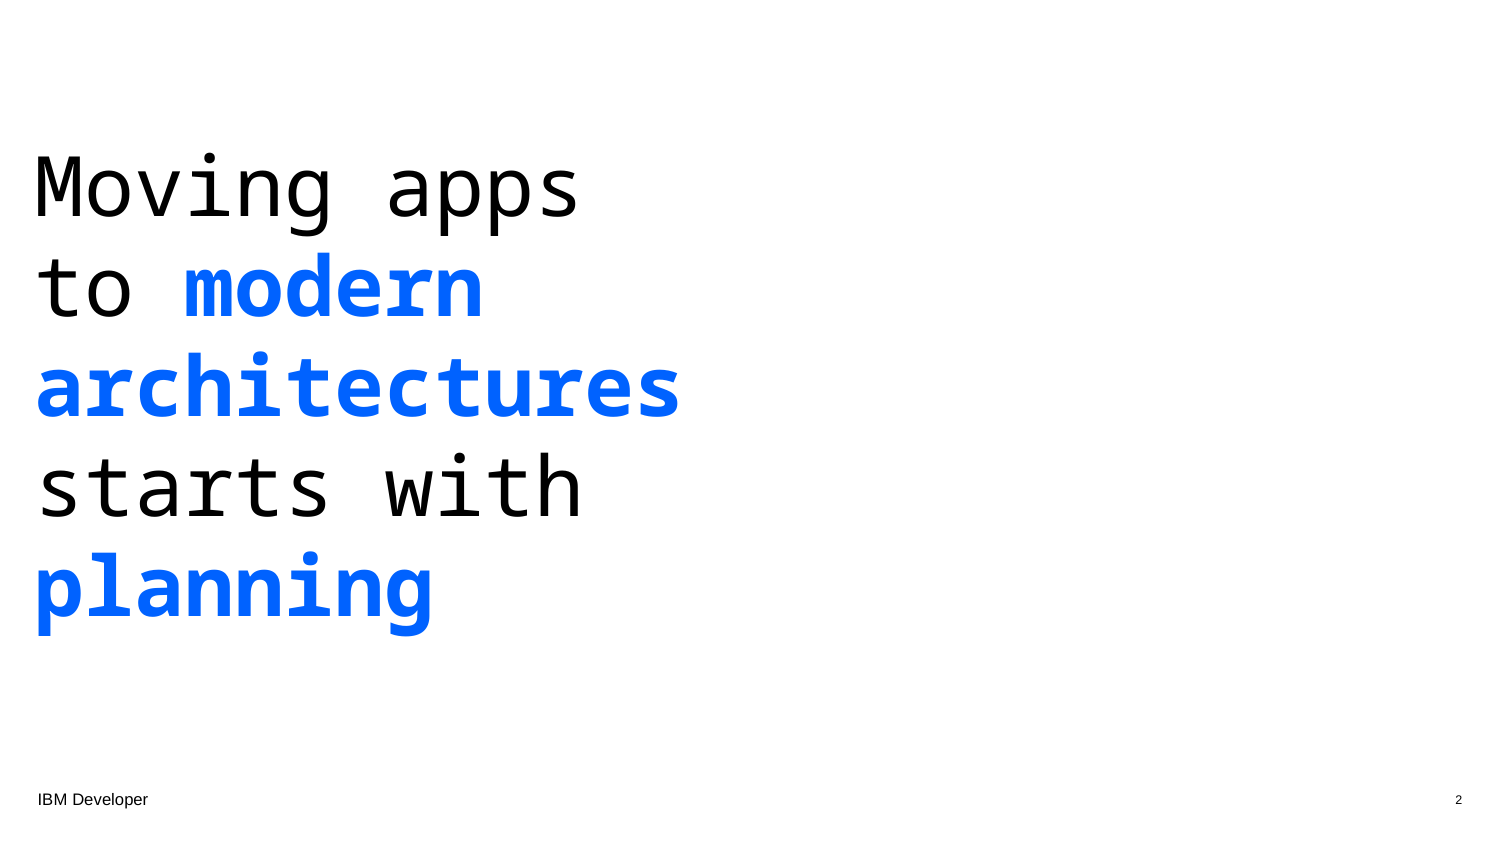

# Moving apps to modern architectures starts with planning
IBM Developer
2